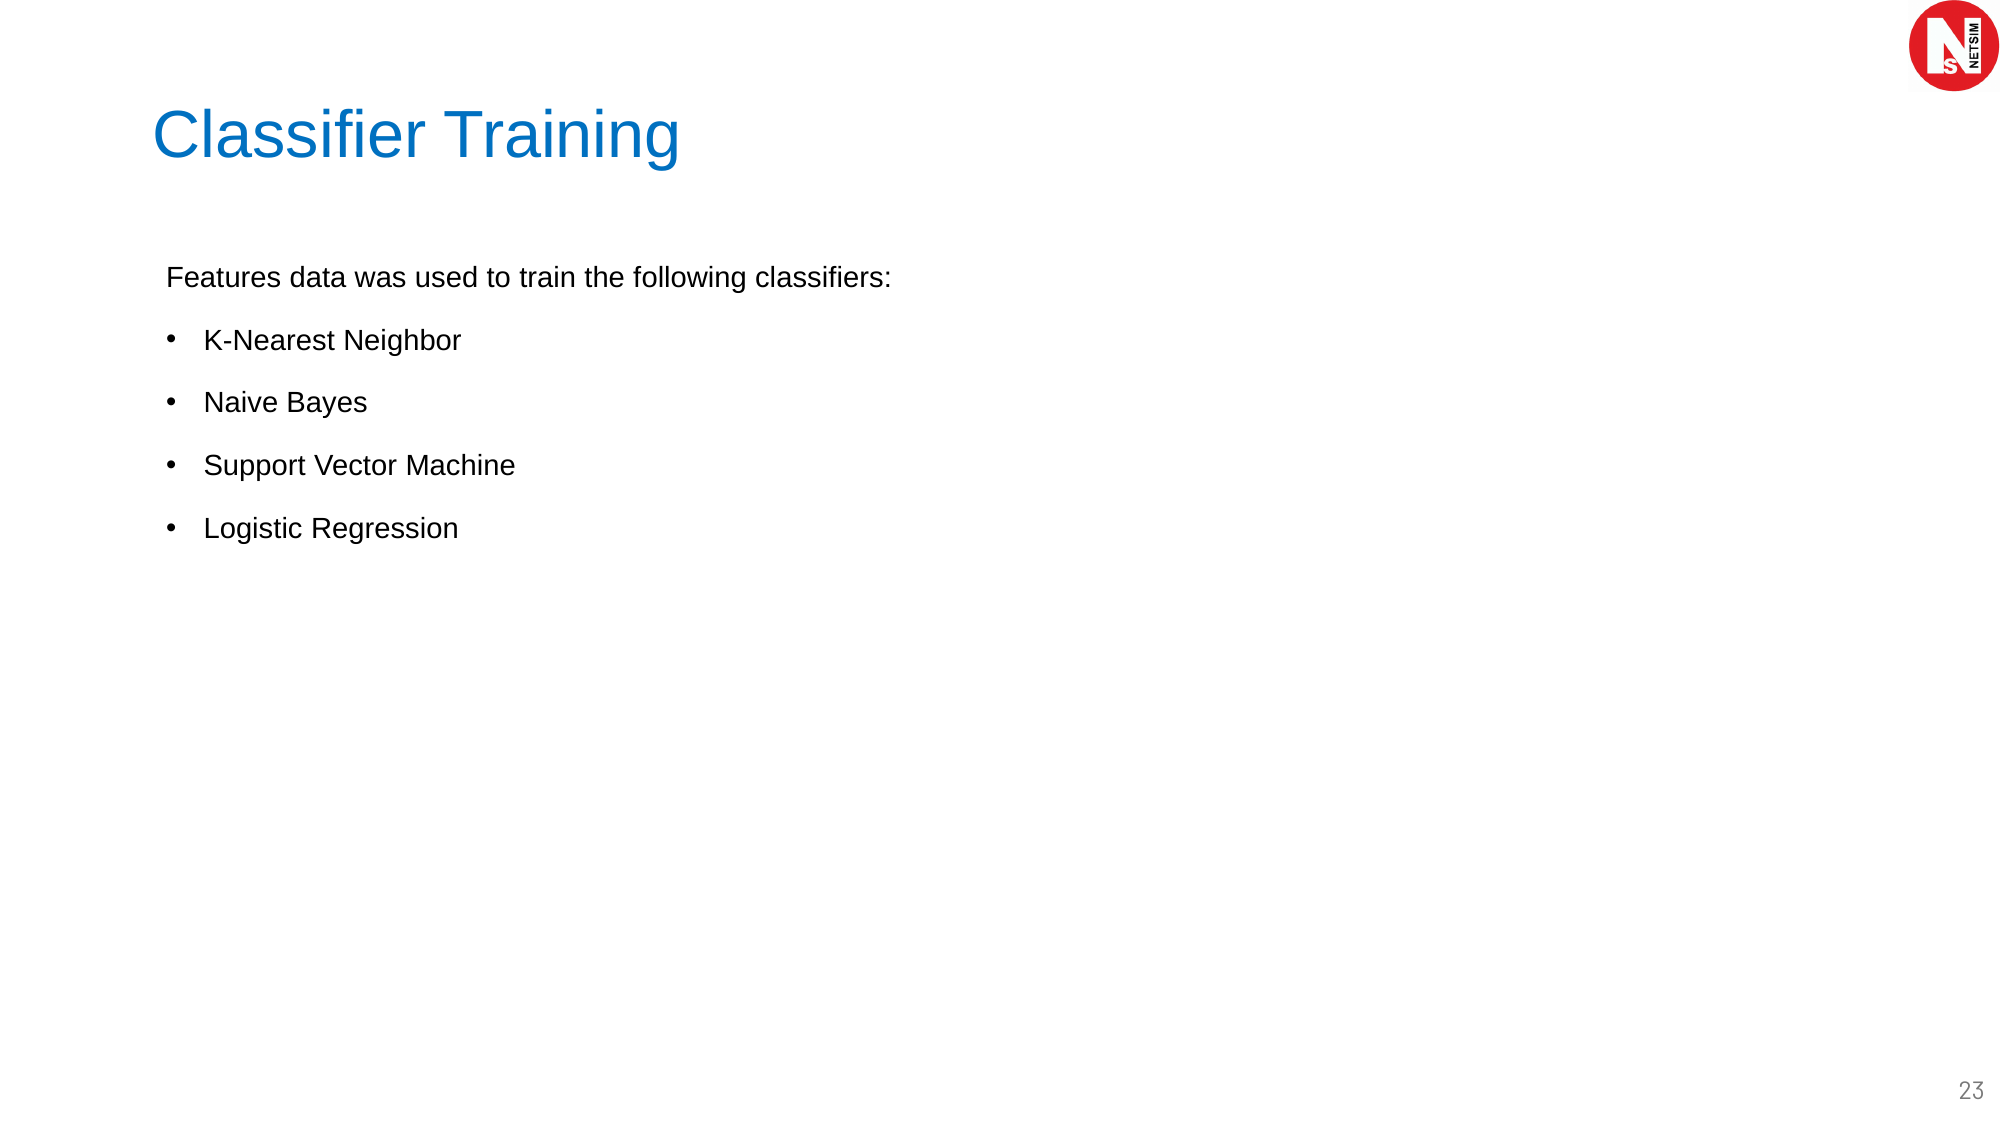

# Classifier Training
Features data was used to train the following classifiers:
K-Nearest Neighbor
Naive Bayes
Support Vector Machine
Logistic Regression

23